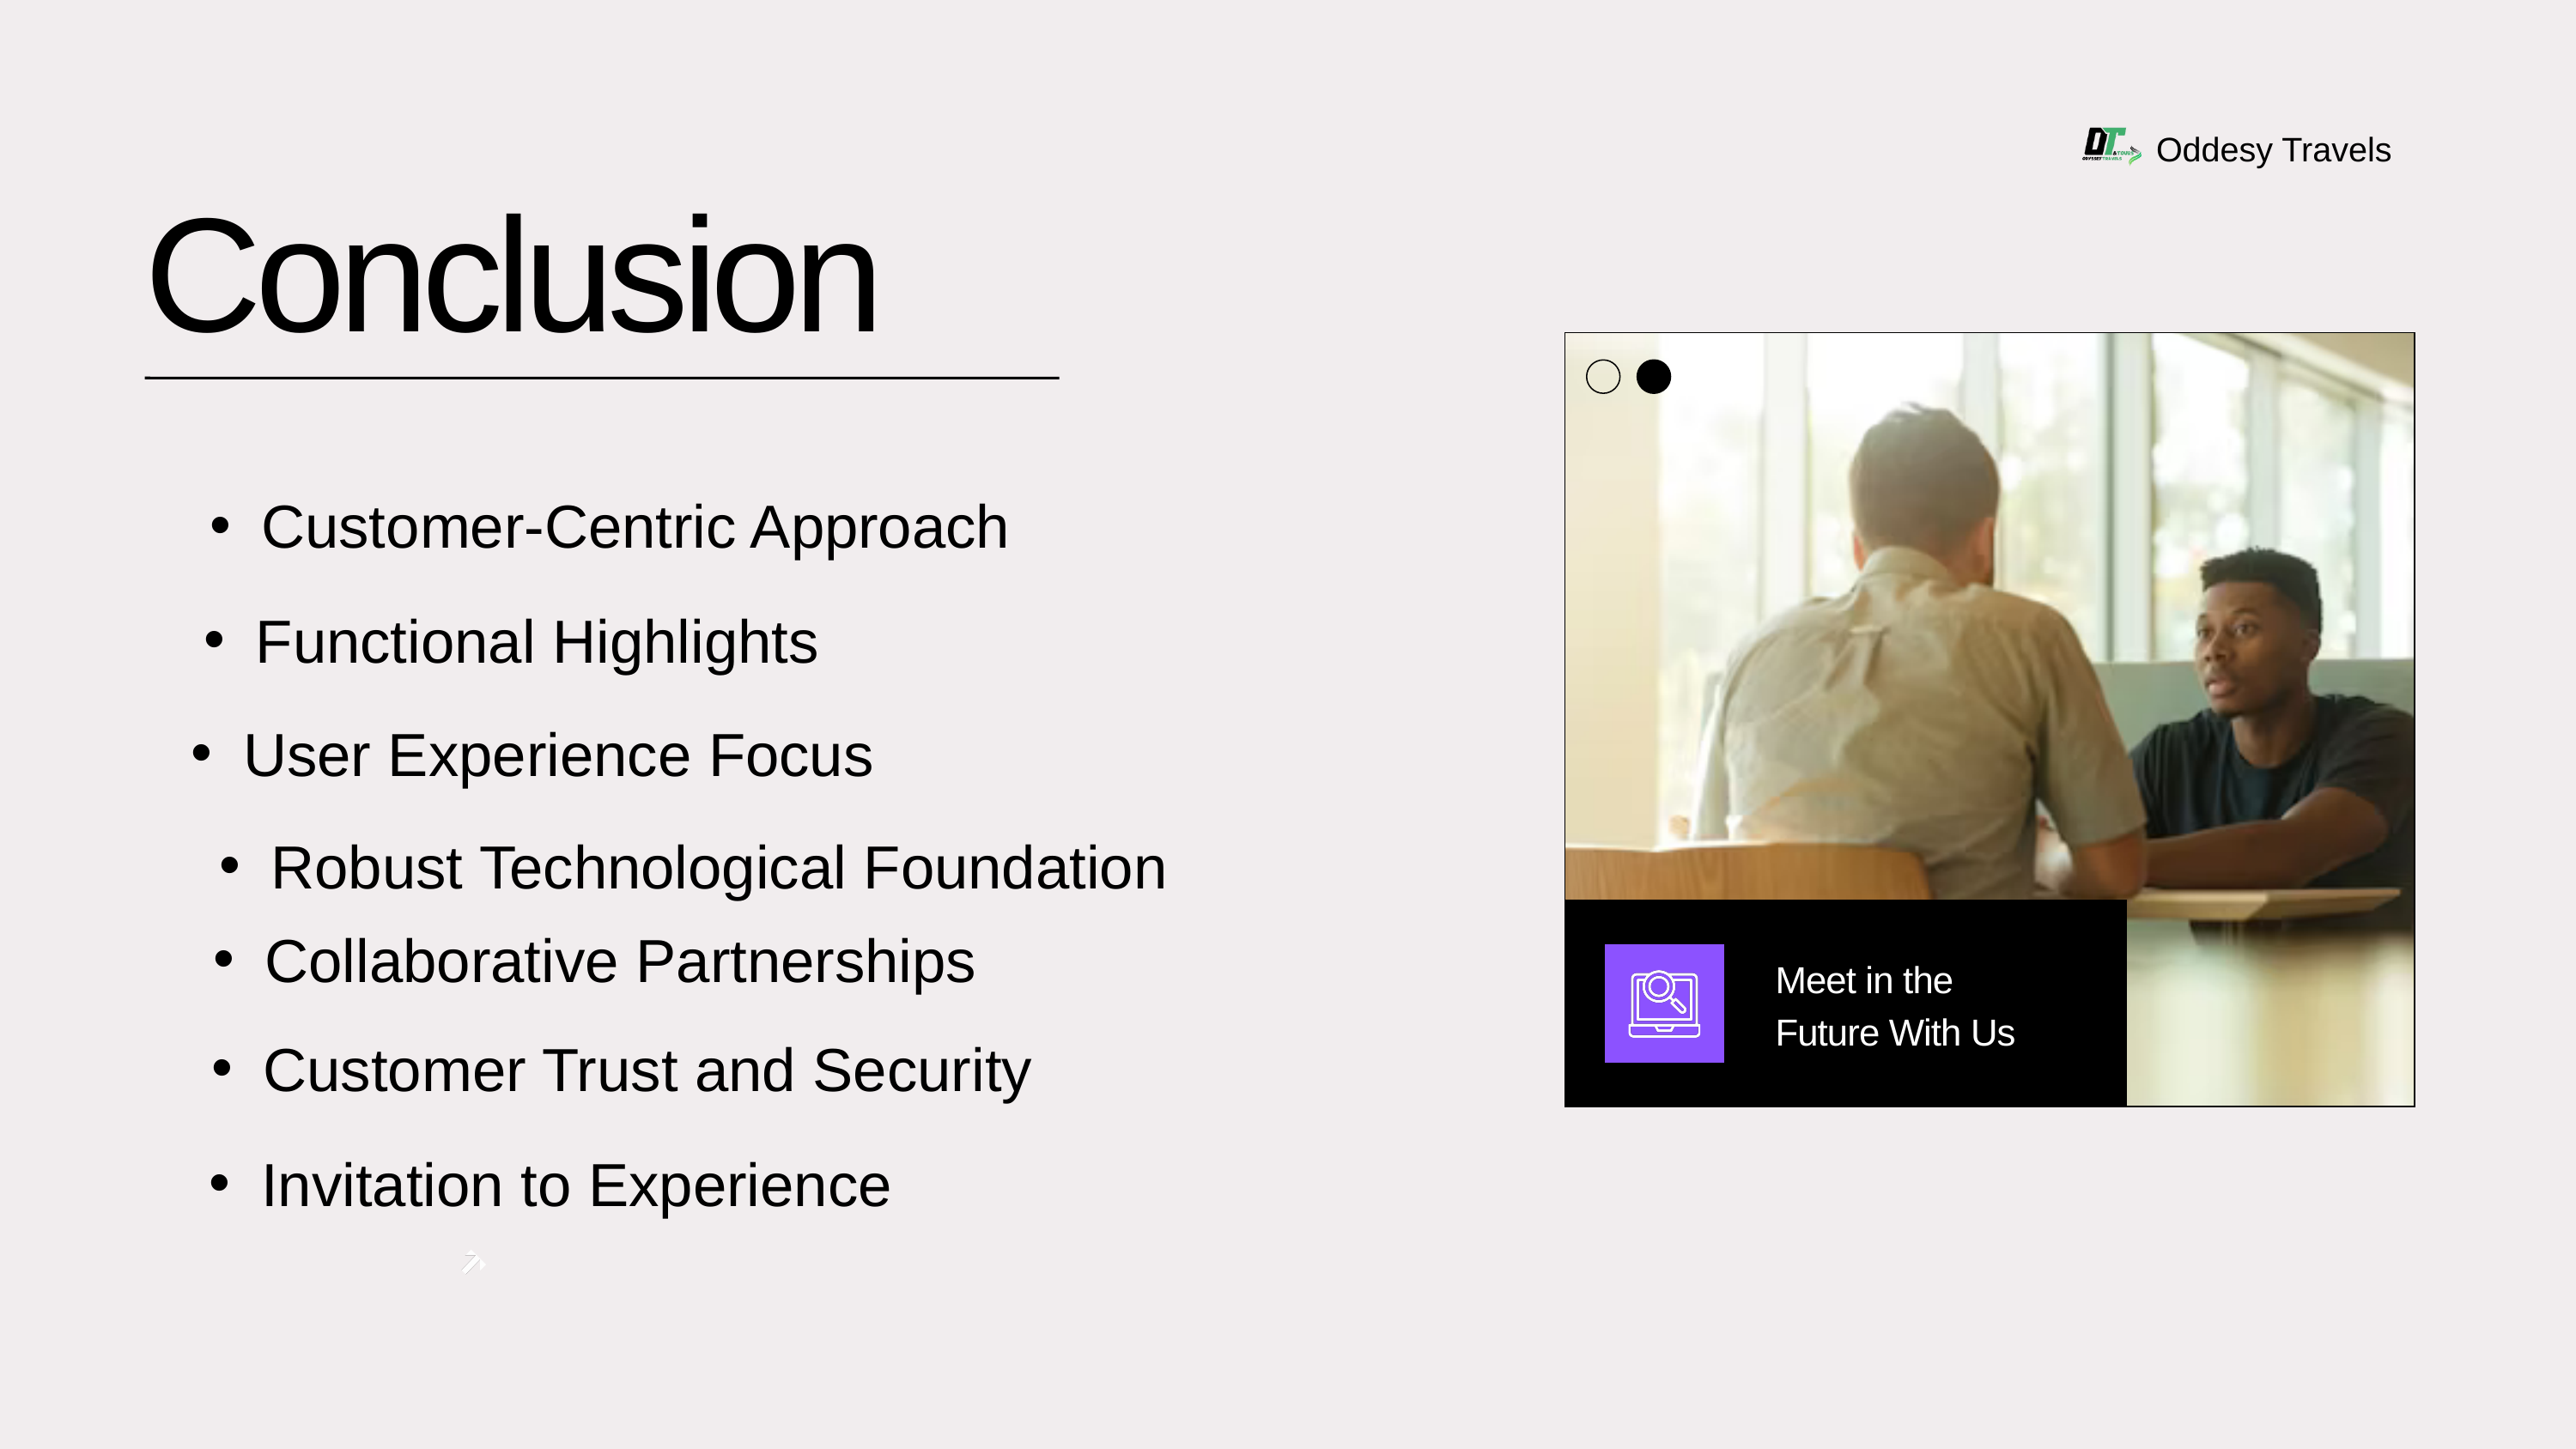

Oddesy Travels
Conclusion

Customer-Centric Approach
Functional Highlights
User Experience Focus
Robust Technological Foundation

Collaborative Partnerships

Meet in the
Future With Us

Customer Trust and Security
Invitation to Experience